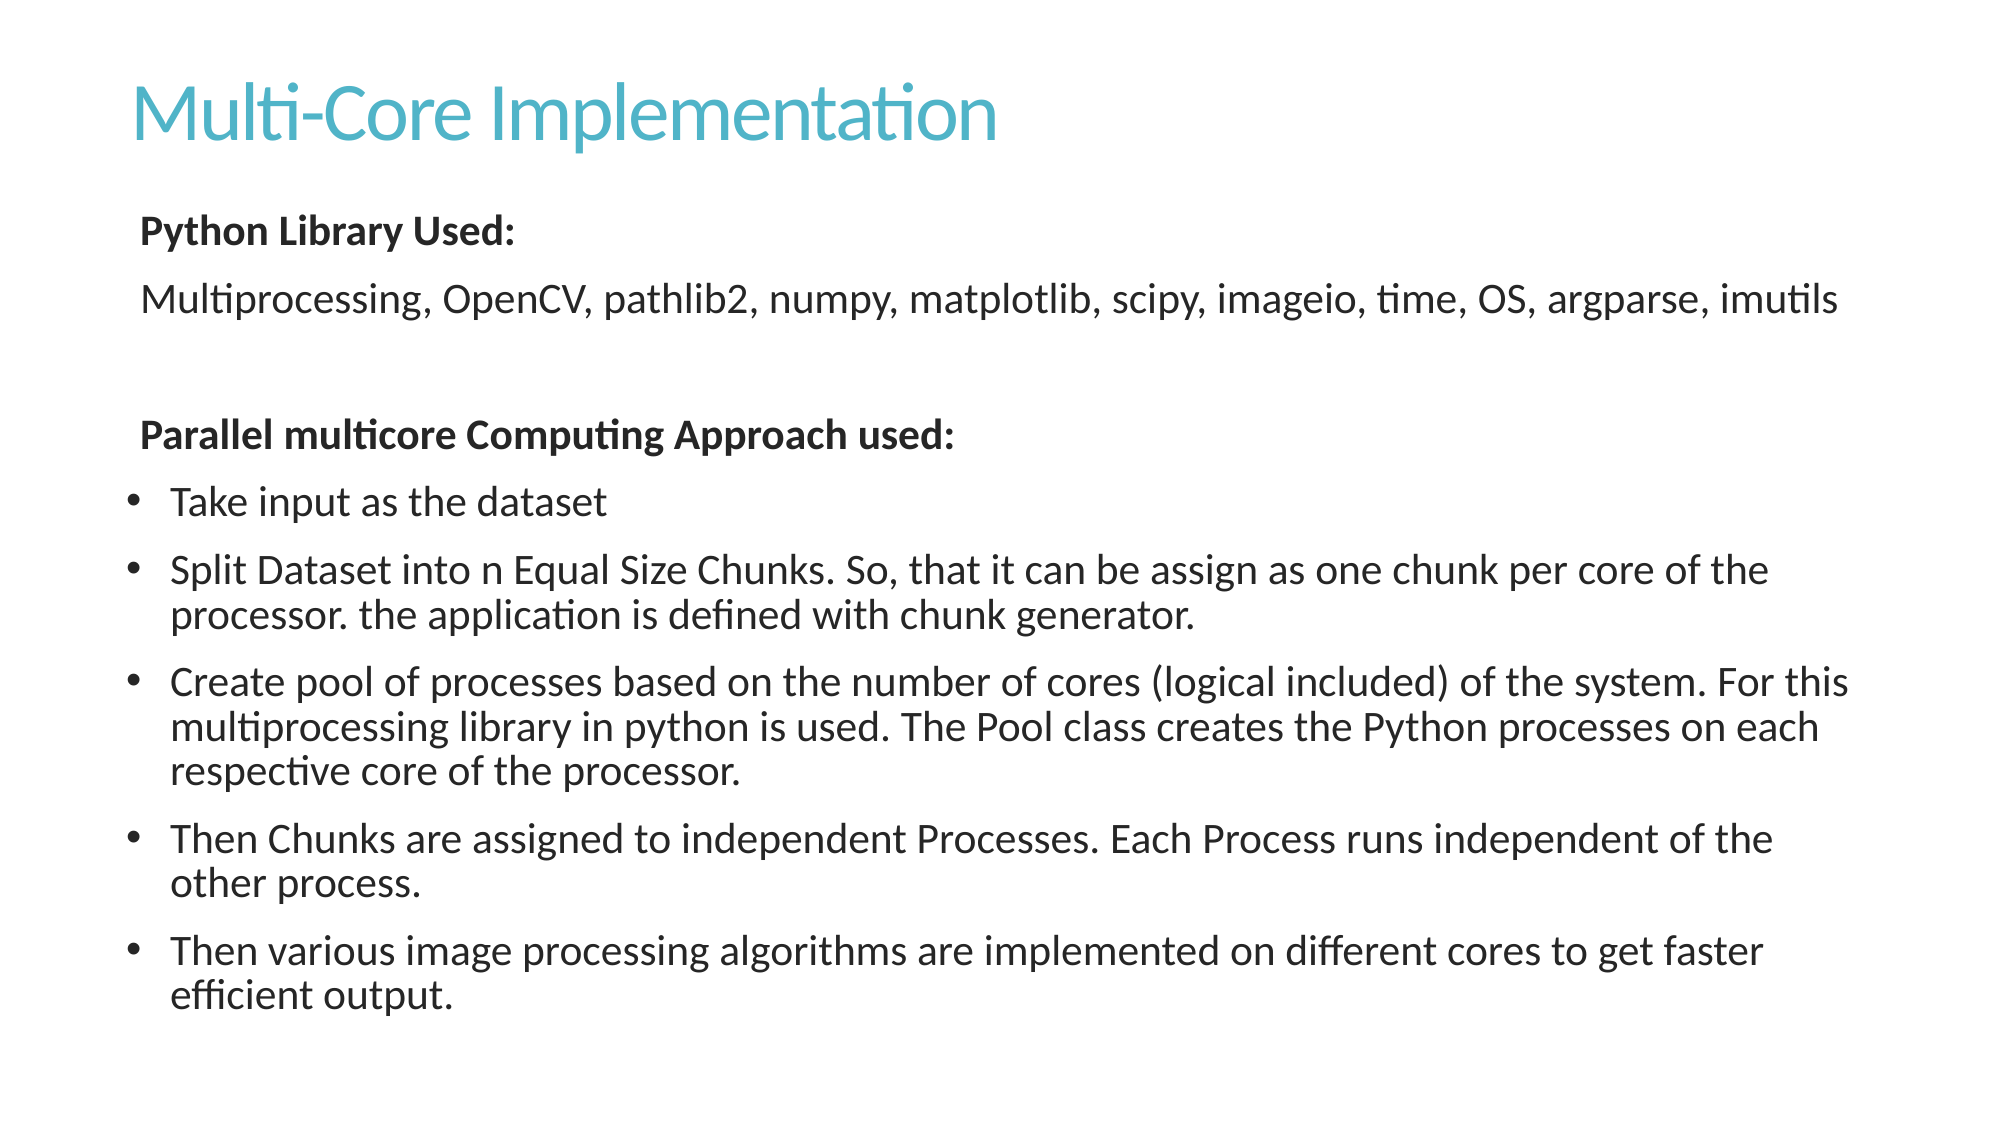

Multi-Core Implementation
Python Library Used:
Multiprocessing, OpenCV, pathlib2, numpy, matplotlib, scipy, imageio, time, OS, argparse, imutils

Parallel multicore Computing Approach used:
Take input as the dataset
Split Dataset into n Equal Size Chunks. So, that it can be assign as one chunk per core of the processor. the application is defined with chunk generator.
Create pool of processes based on the number of cores (logical included) of the system. For this multiprocessing library in python is used. The Pool class creates the Python processes on each respective core of the processor.
Then Chunks are assigned to independent Processes. Each Process runs independent of the other process.
Then various image processing algorithms are implemented on different cores to get faster efficient output.